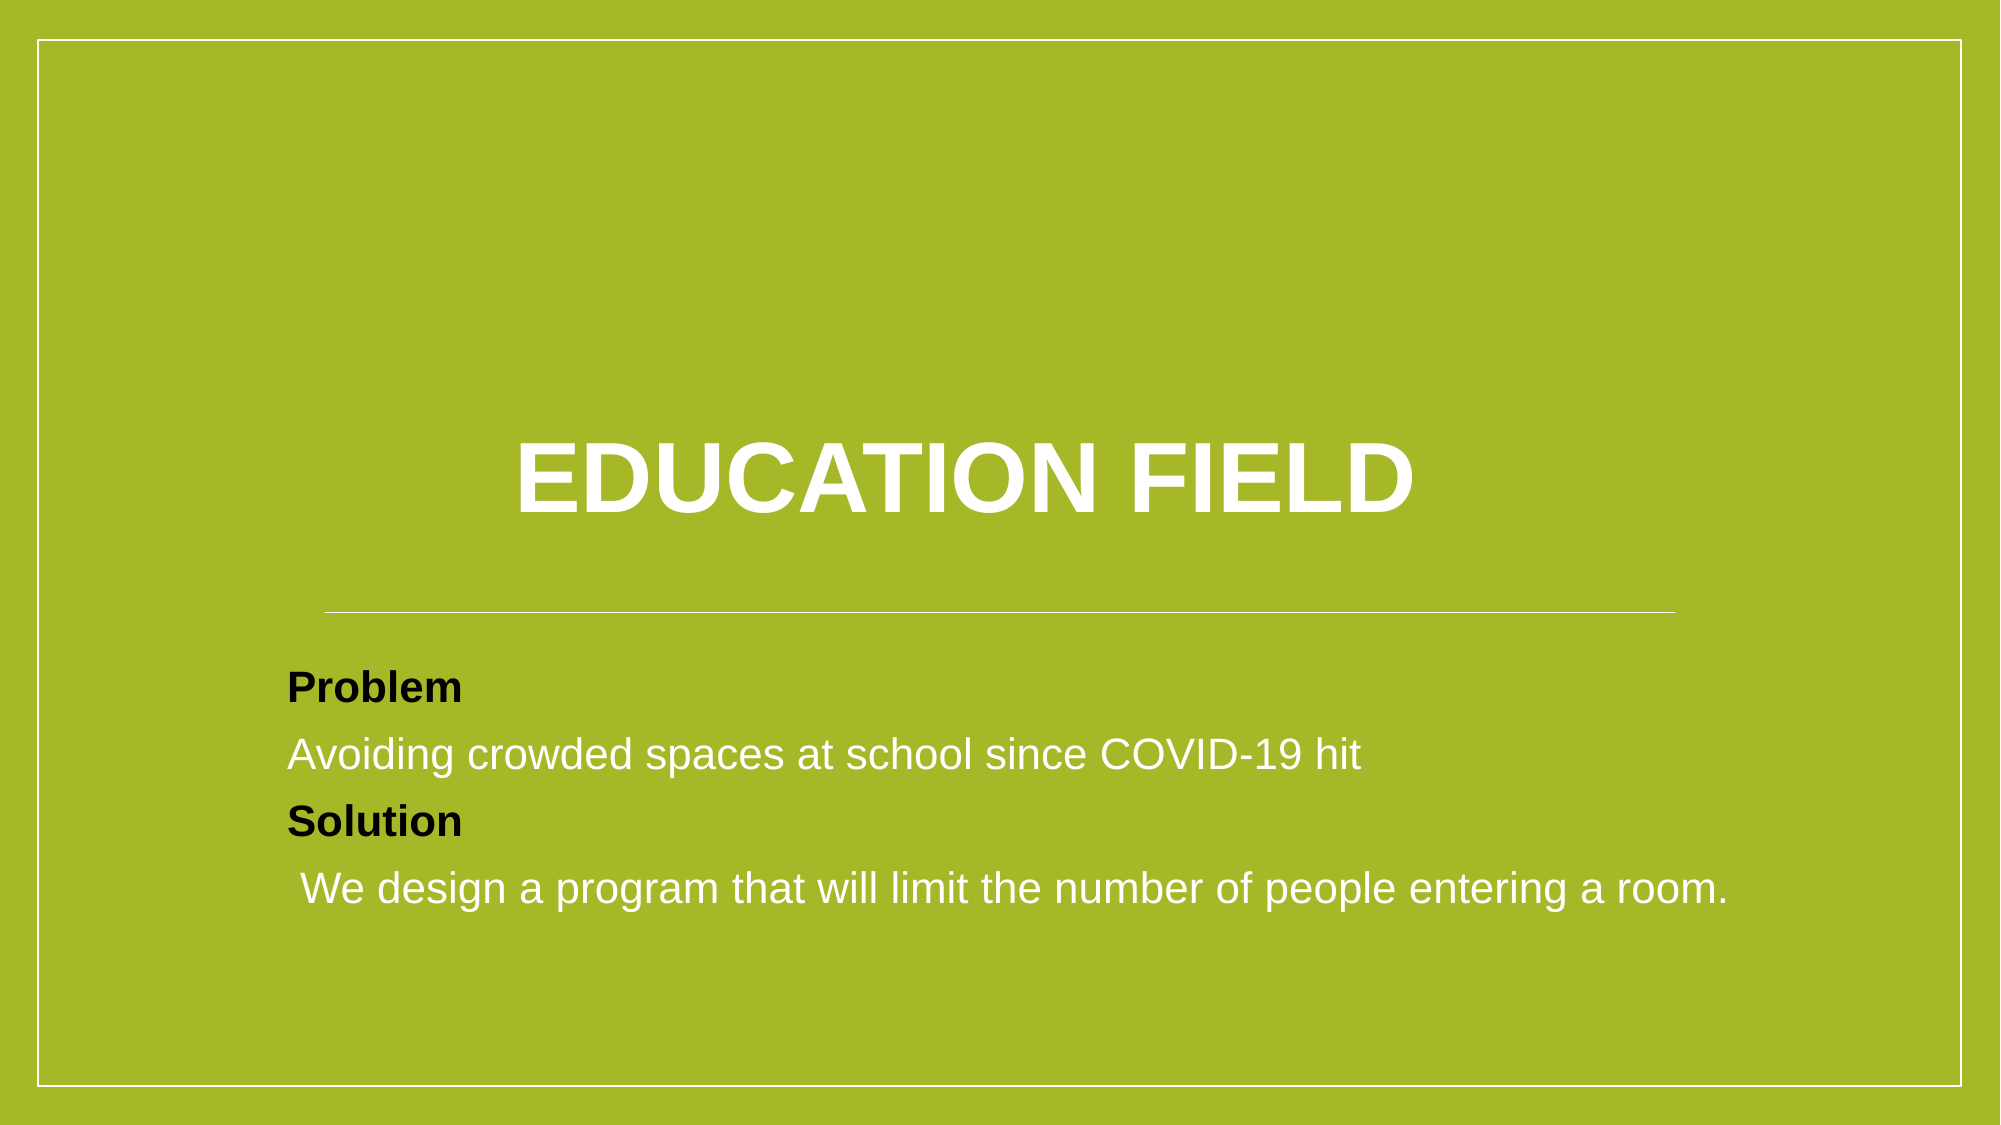

# EDUCATION FIELD
Problem
Avoiding crowded spaces at school since COVID-19 hit
Solution
We design a program that will limit the number of people entering a room.